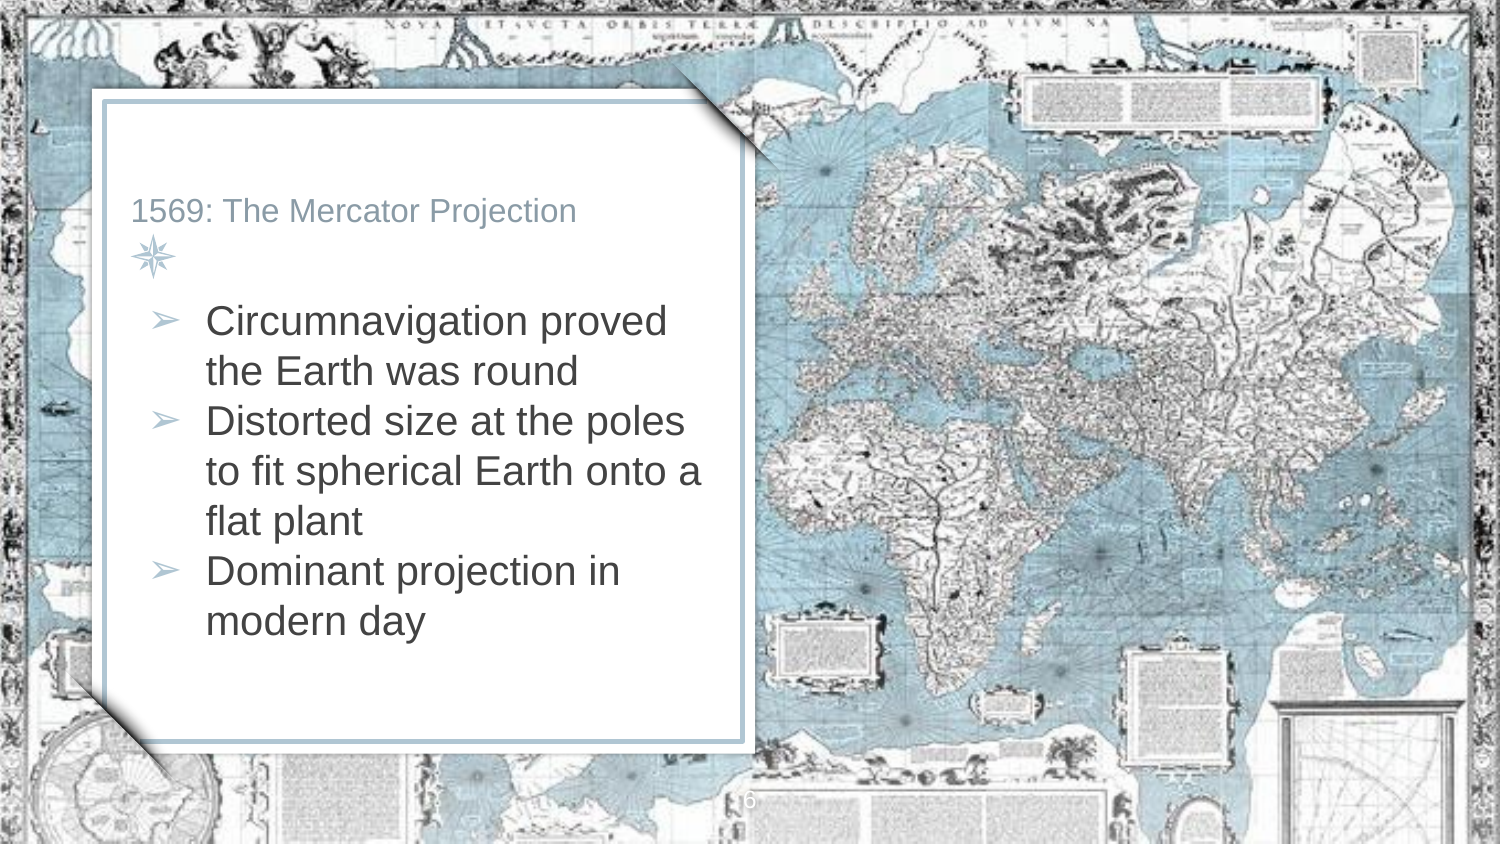

# 1569: The Mercator Projection
Circumnavigation proved the Earth was round
Distorted size at the poles to fit spherical Earth onto a flat plant
Dominant projection in modern day
6